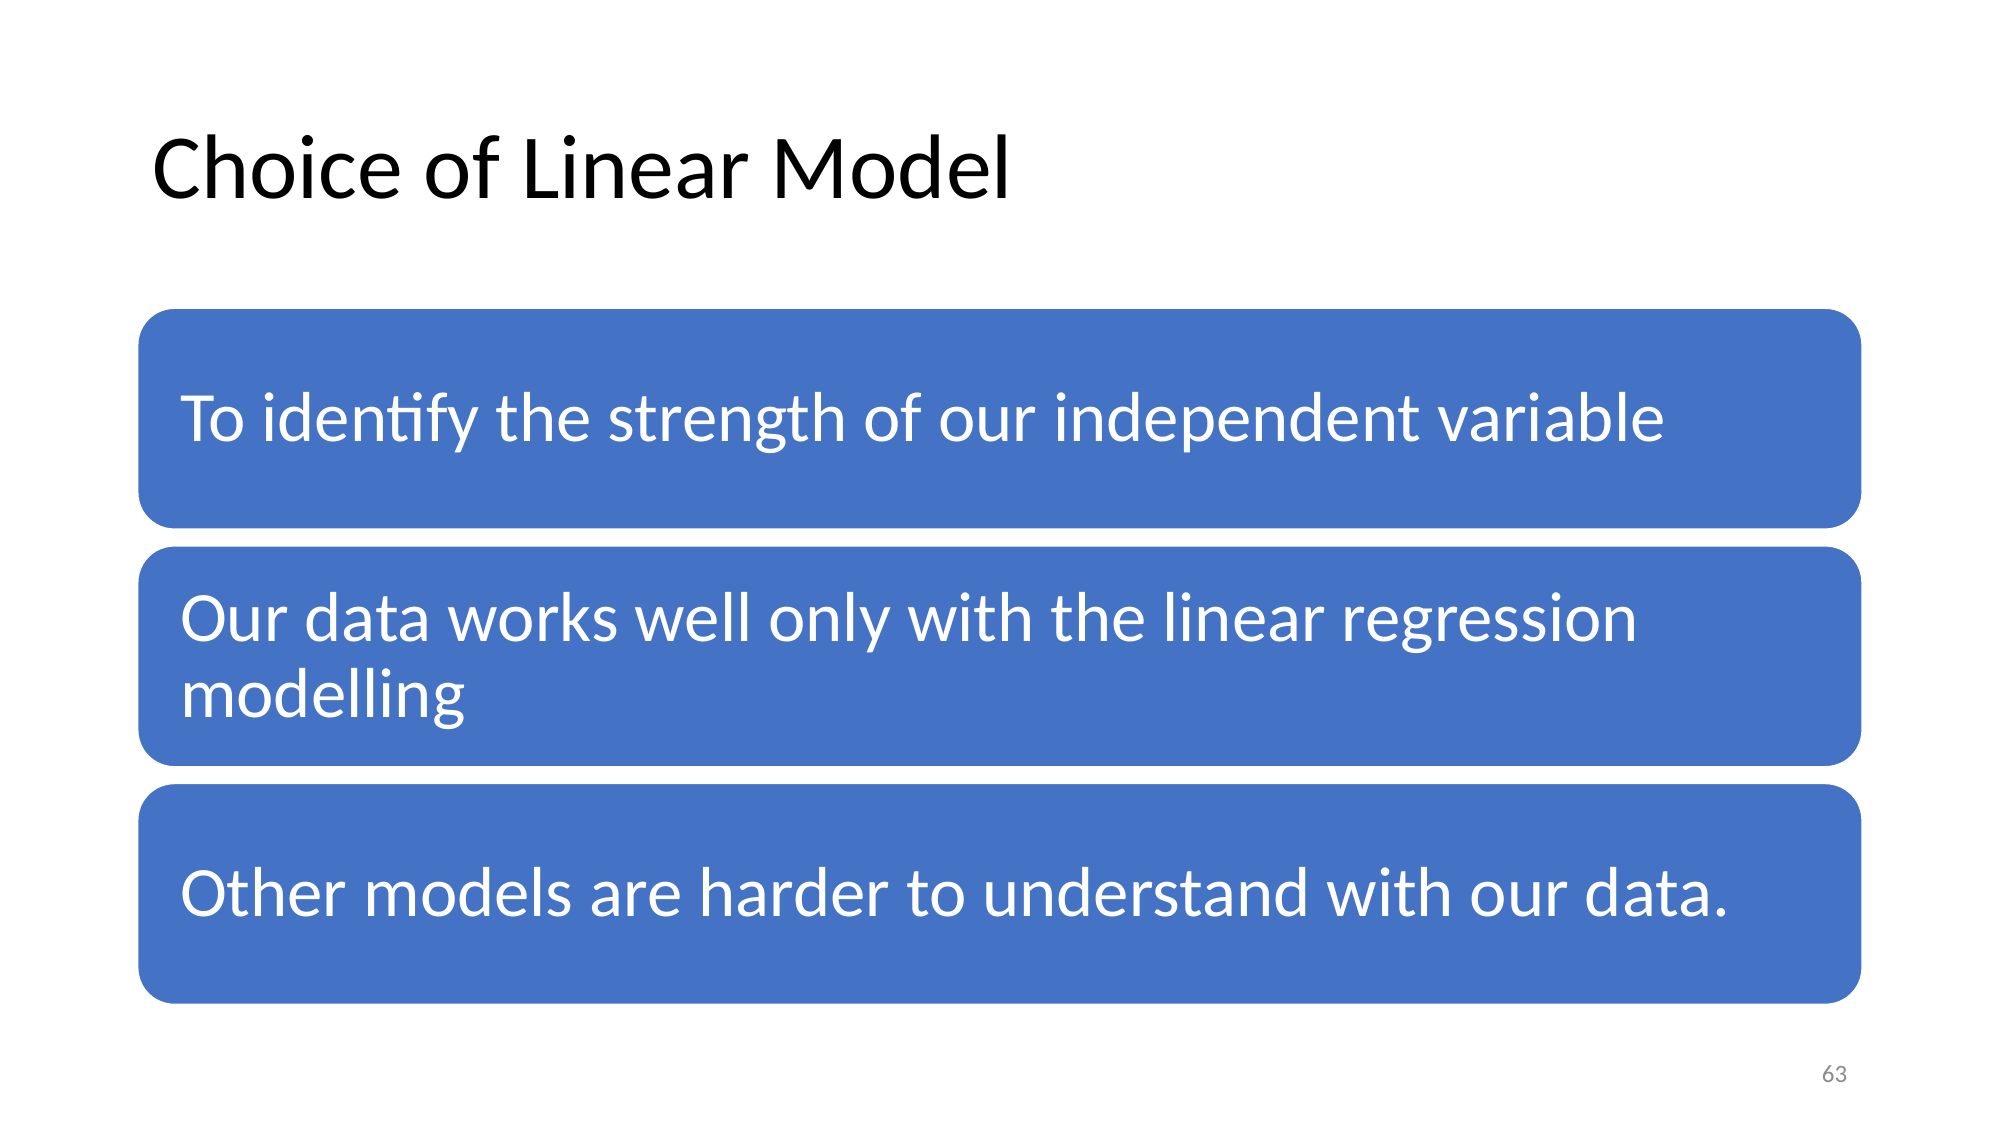

# Choice of Linear Model
To identify the strength of our independent variable
Our data works well only with the linear regression modelling
Other models are harder to understand with our data.
63